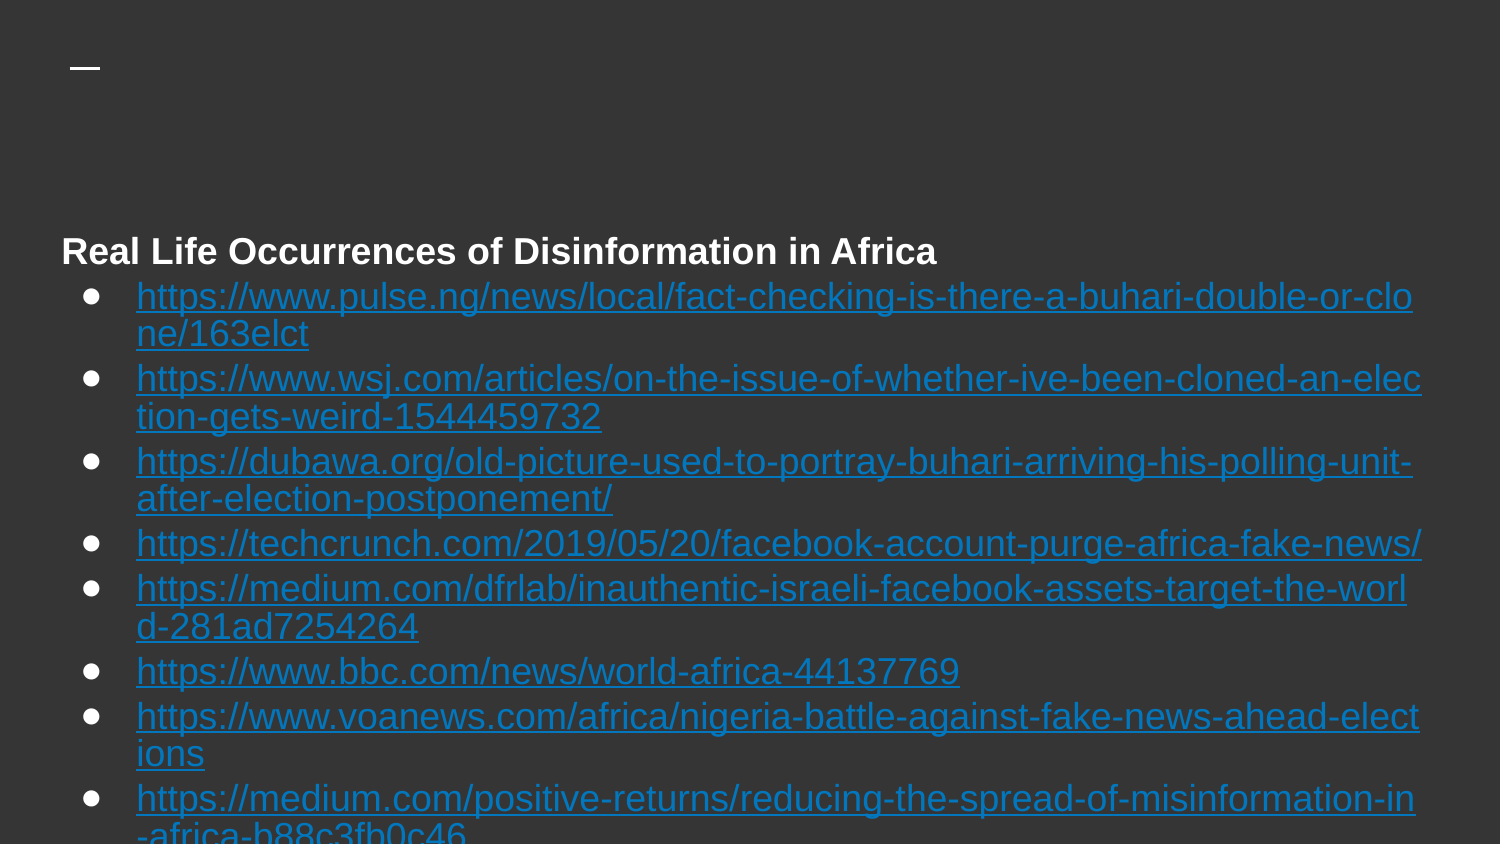

# Real Life Occurrences of Disinformation in Africa
https://www.pulse.ng/news/local/fact-checking-is-there-a-buhari-double-or-clone/163elct
https://www.wsj.com/articles/on-the-issue-of-whether-ive-been-cloned-an-election-gets-weird-1544459732
https://dubawa.org/old-picture-used-to-portray-buhari-arriving-his-polling-unit-after-election-postponement/
https://techcrunch.com/2019/05/20/facebook-account-purge-africa-fake-news/
https://medium.com/dfrlab/inauthentic-israeli-facebook-assets-target-the-world-281ad7254264
https://www.bbc.com/news/world-africa-44137769
https://www.voanews.com/africa/nigeria-battle-against-fake-news-ahead-elections
https://medium.com/positive-returns/reducing-the-spread-of-misinformation-in-africa-b88c3fb0c46